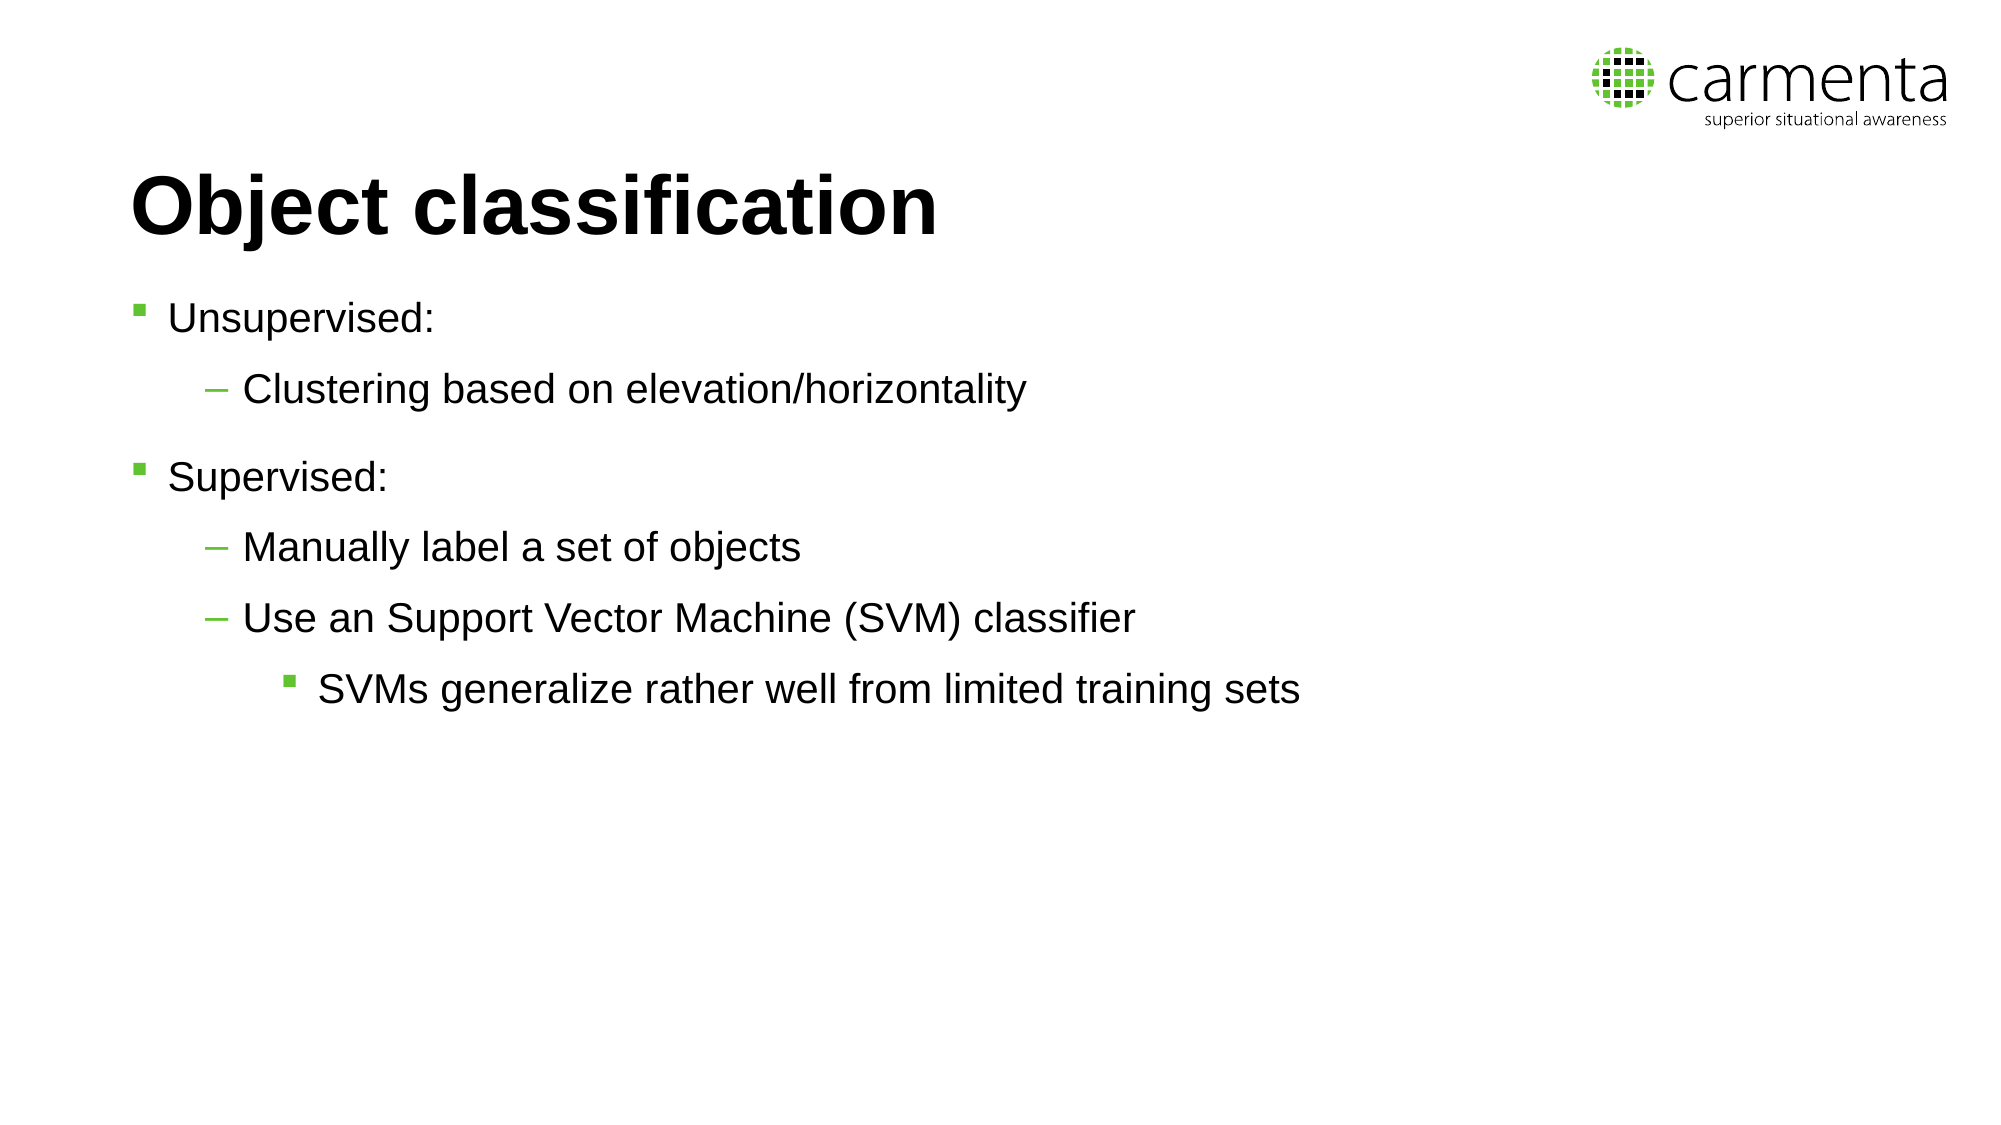

# Object classification
Unsupervised:
Clustering based on elevation/horizontality
Supervised:
Manually label a set of objects
Use an Support Vector Machine (SVM) classifier
SVMs generalize rather well from limited training sets